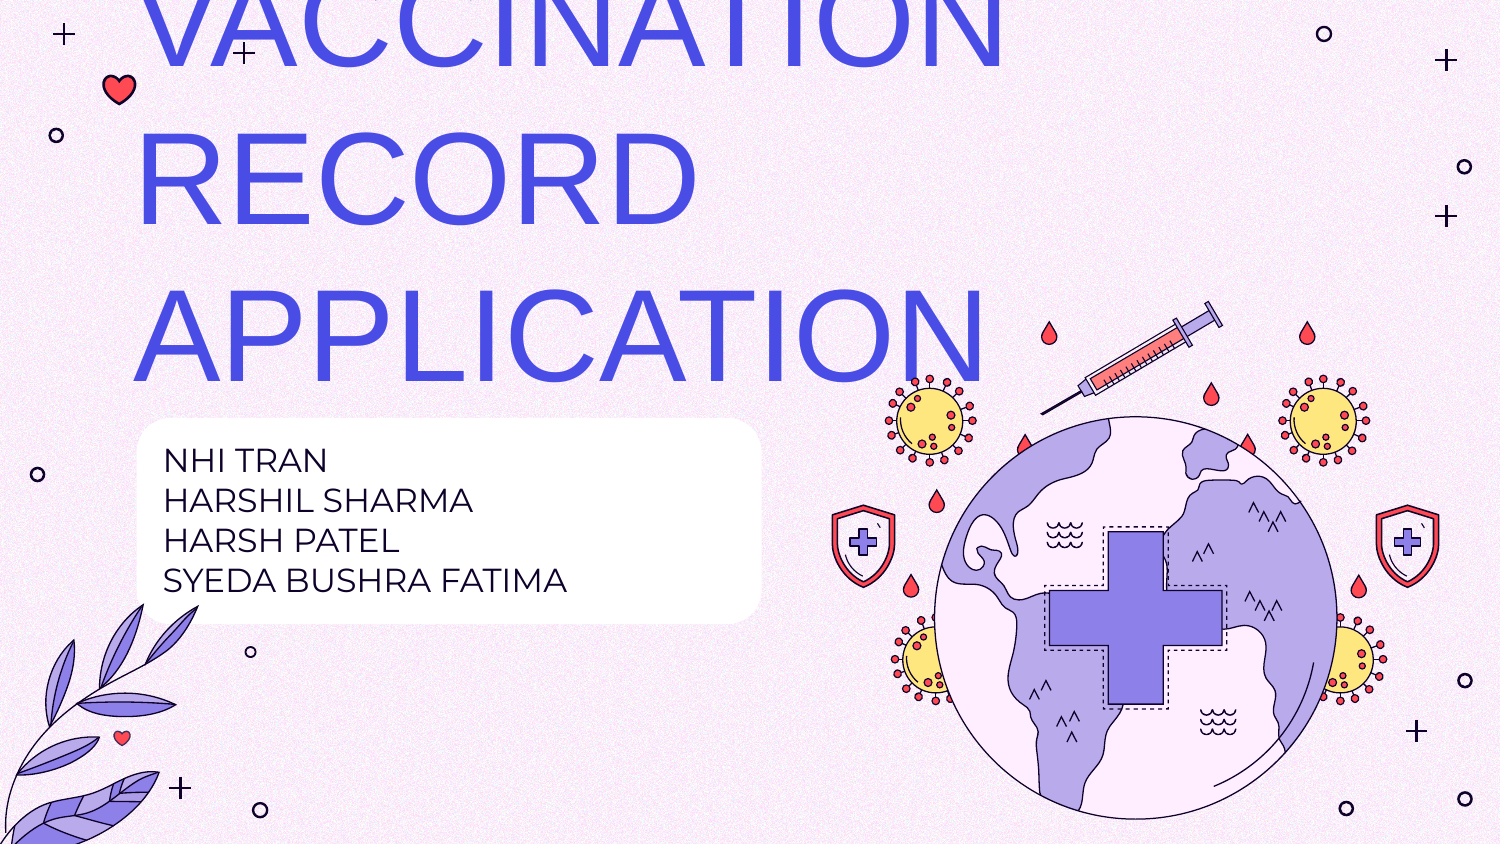

# VACCINATION RECORD APPLICATION

NHI TRAN
HARSHIL SHARMA
HARSH PATEL
SYEDA BUSHRA FATIMA